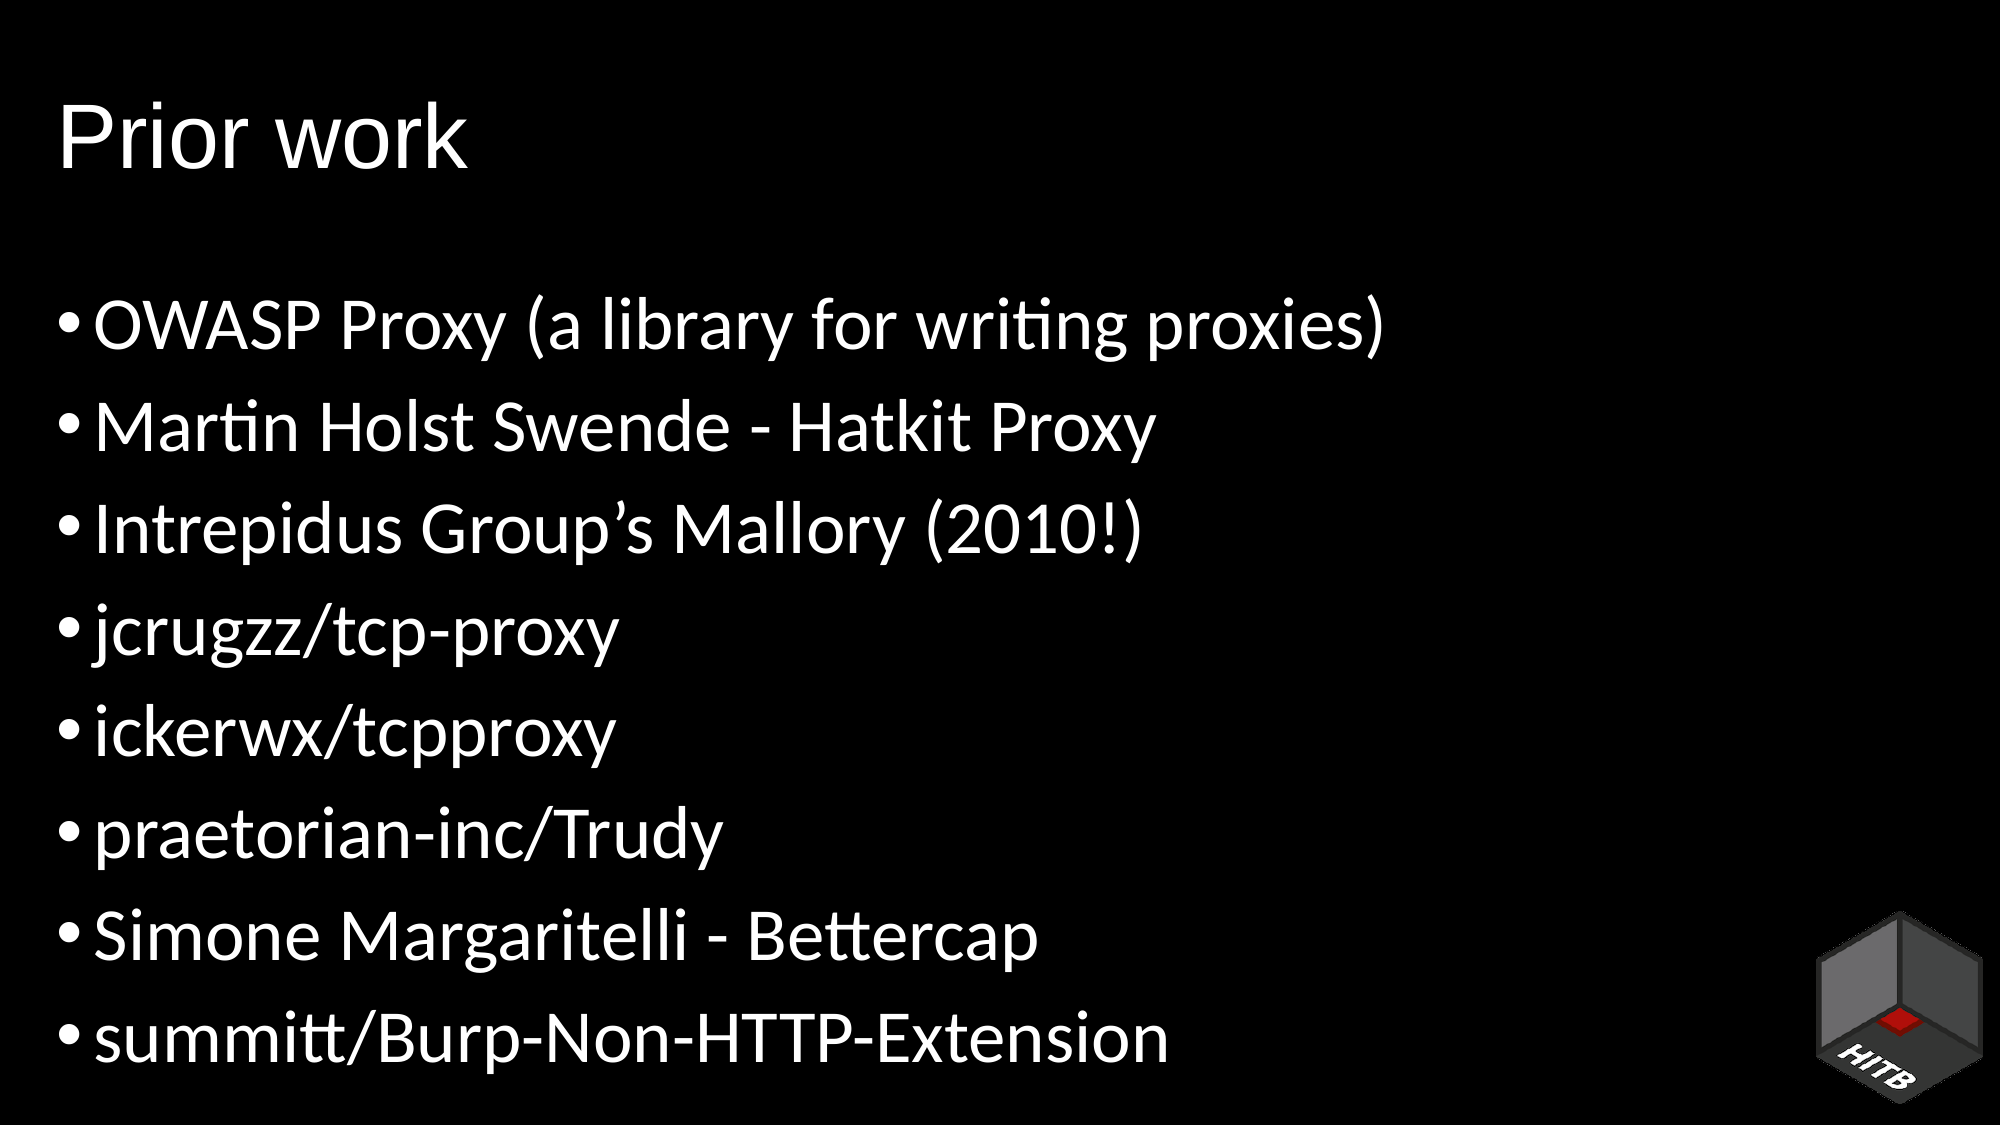

# Prior work
OWASP Proxy (a library for writing proxies)
Martin Holst Swende - Hatkit Proxy
Intrepidus Group’s Mallory (2010!)
jcrugzz/tcp-proxy
ickerwx/tcpproxy
praetorian-inc/Trudy
Simone Margaritelli - Bettercap
summitt/Burp-Non-HTTP-Extension